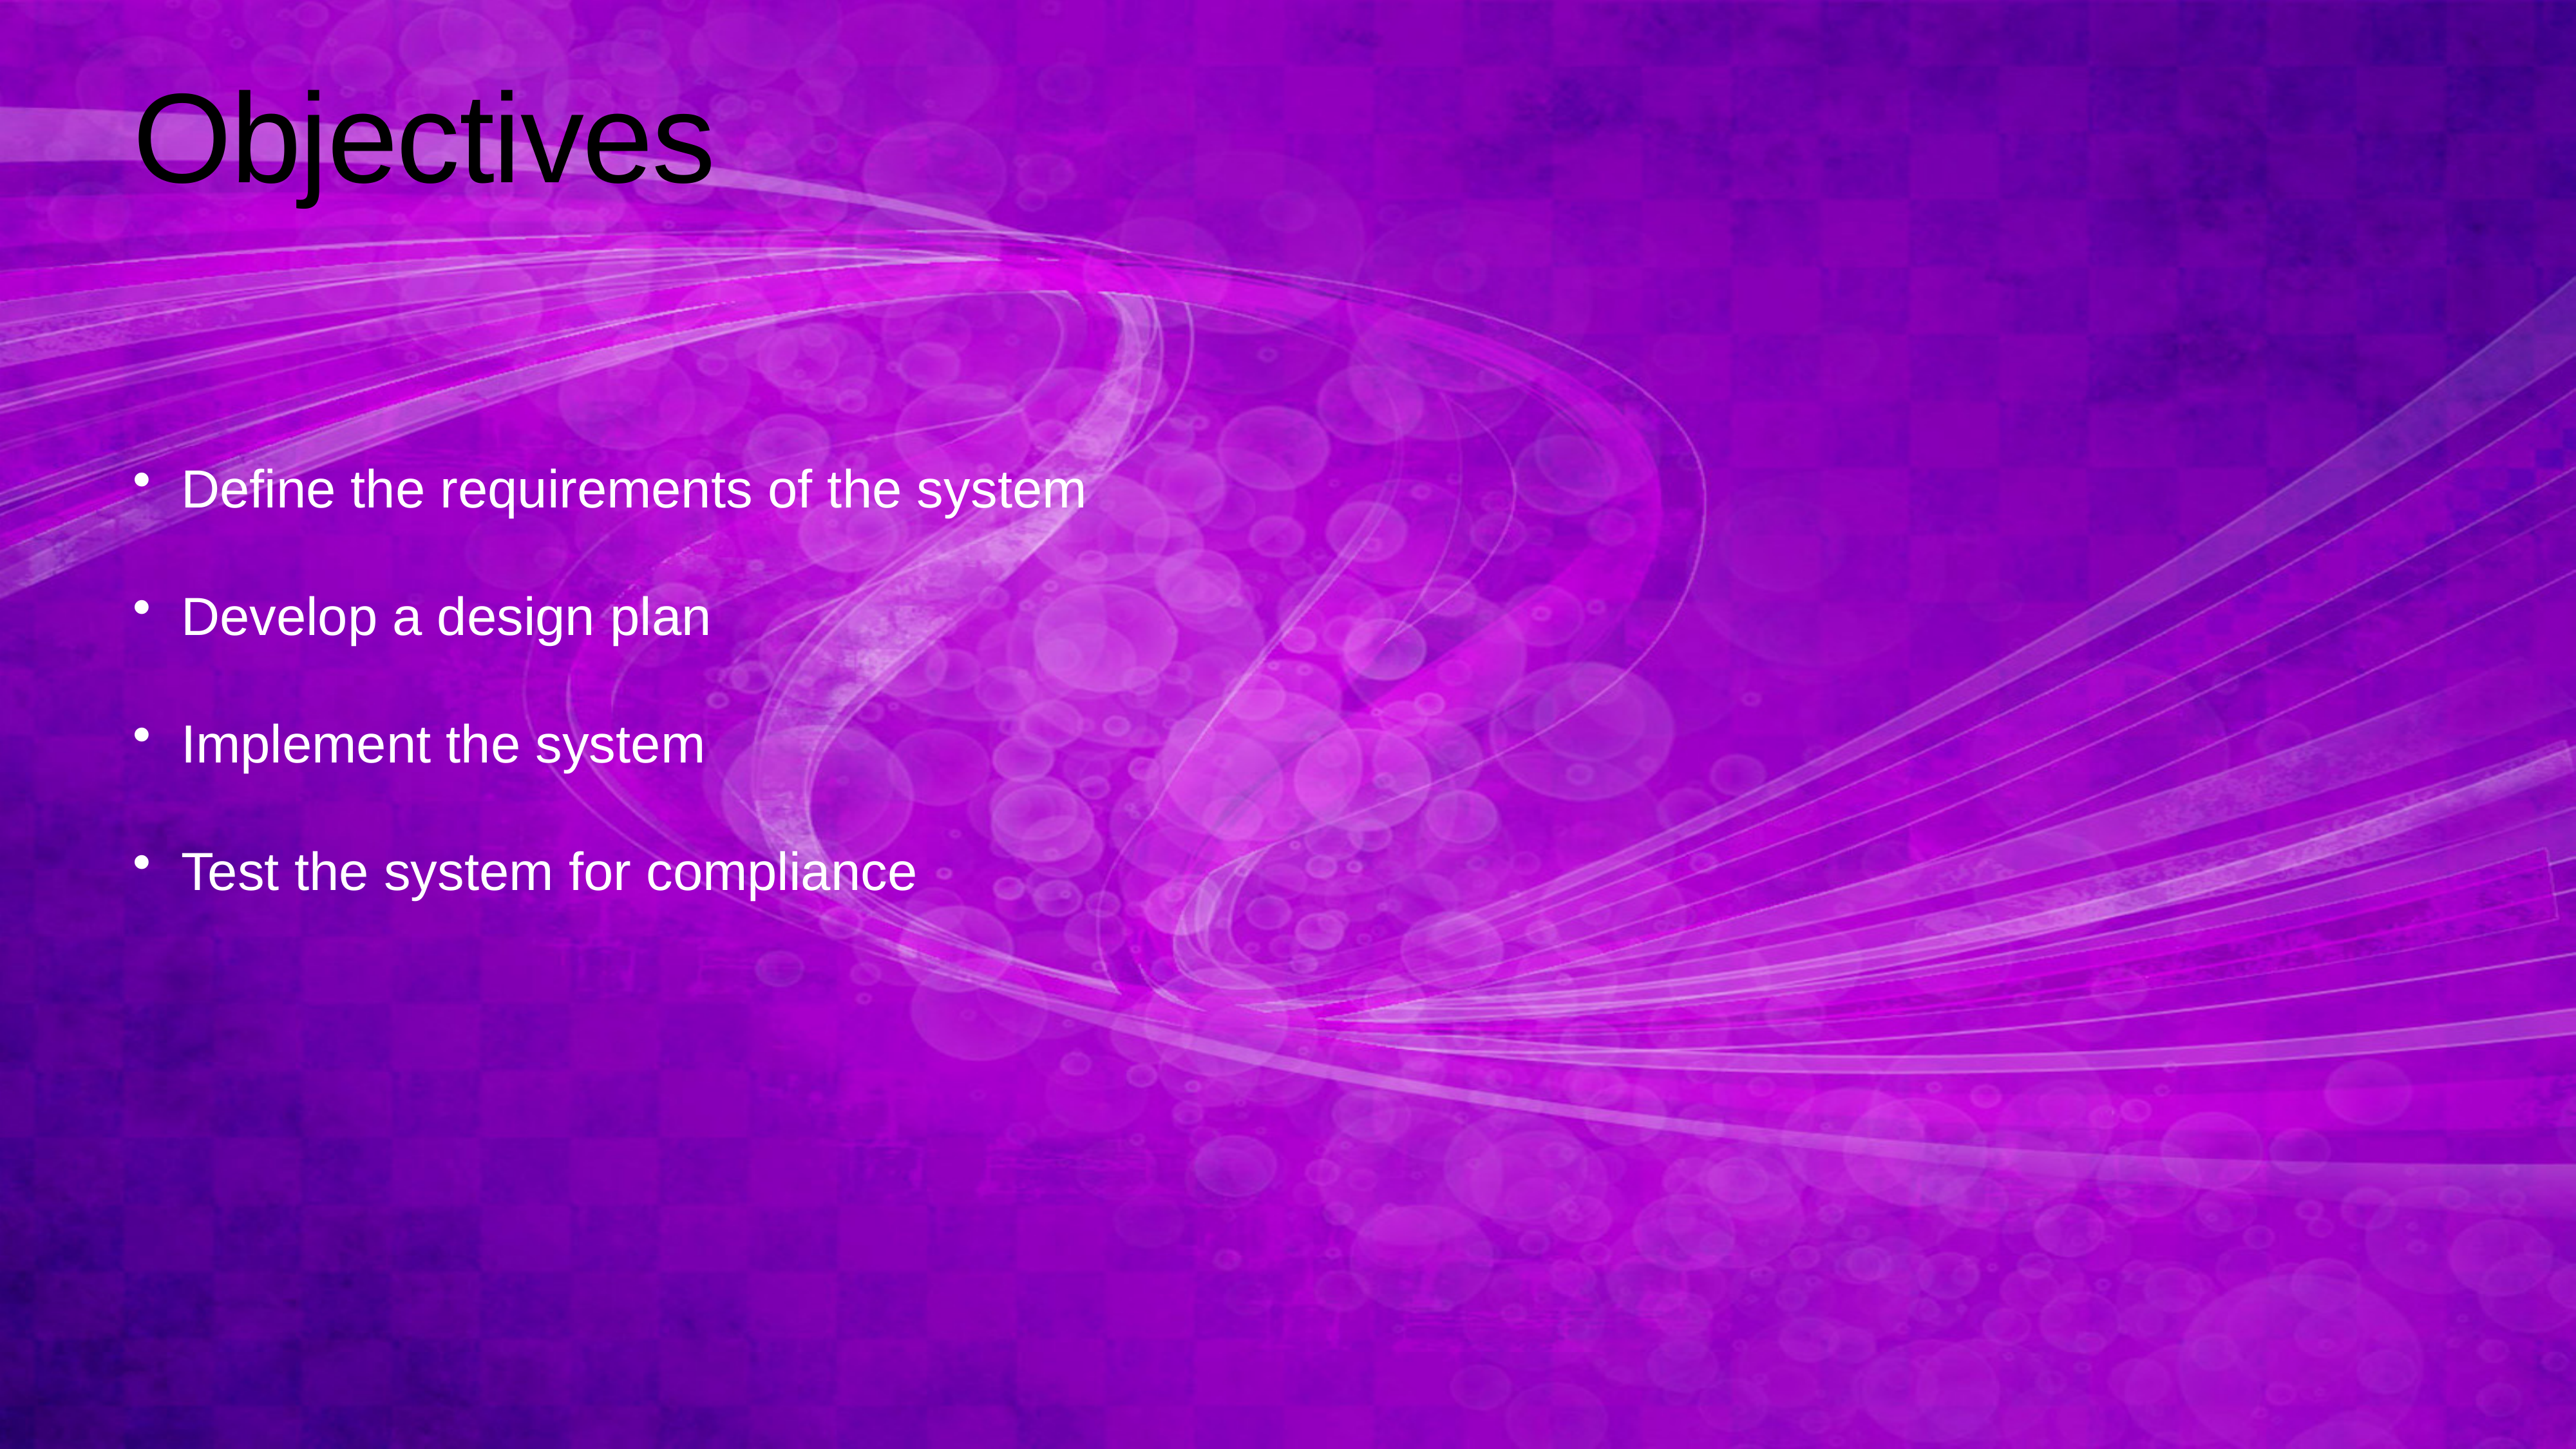

# Objectives
Define the requirements of the system
Develop a design plan
Implement the system
Test the system for compliance